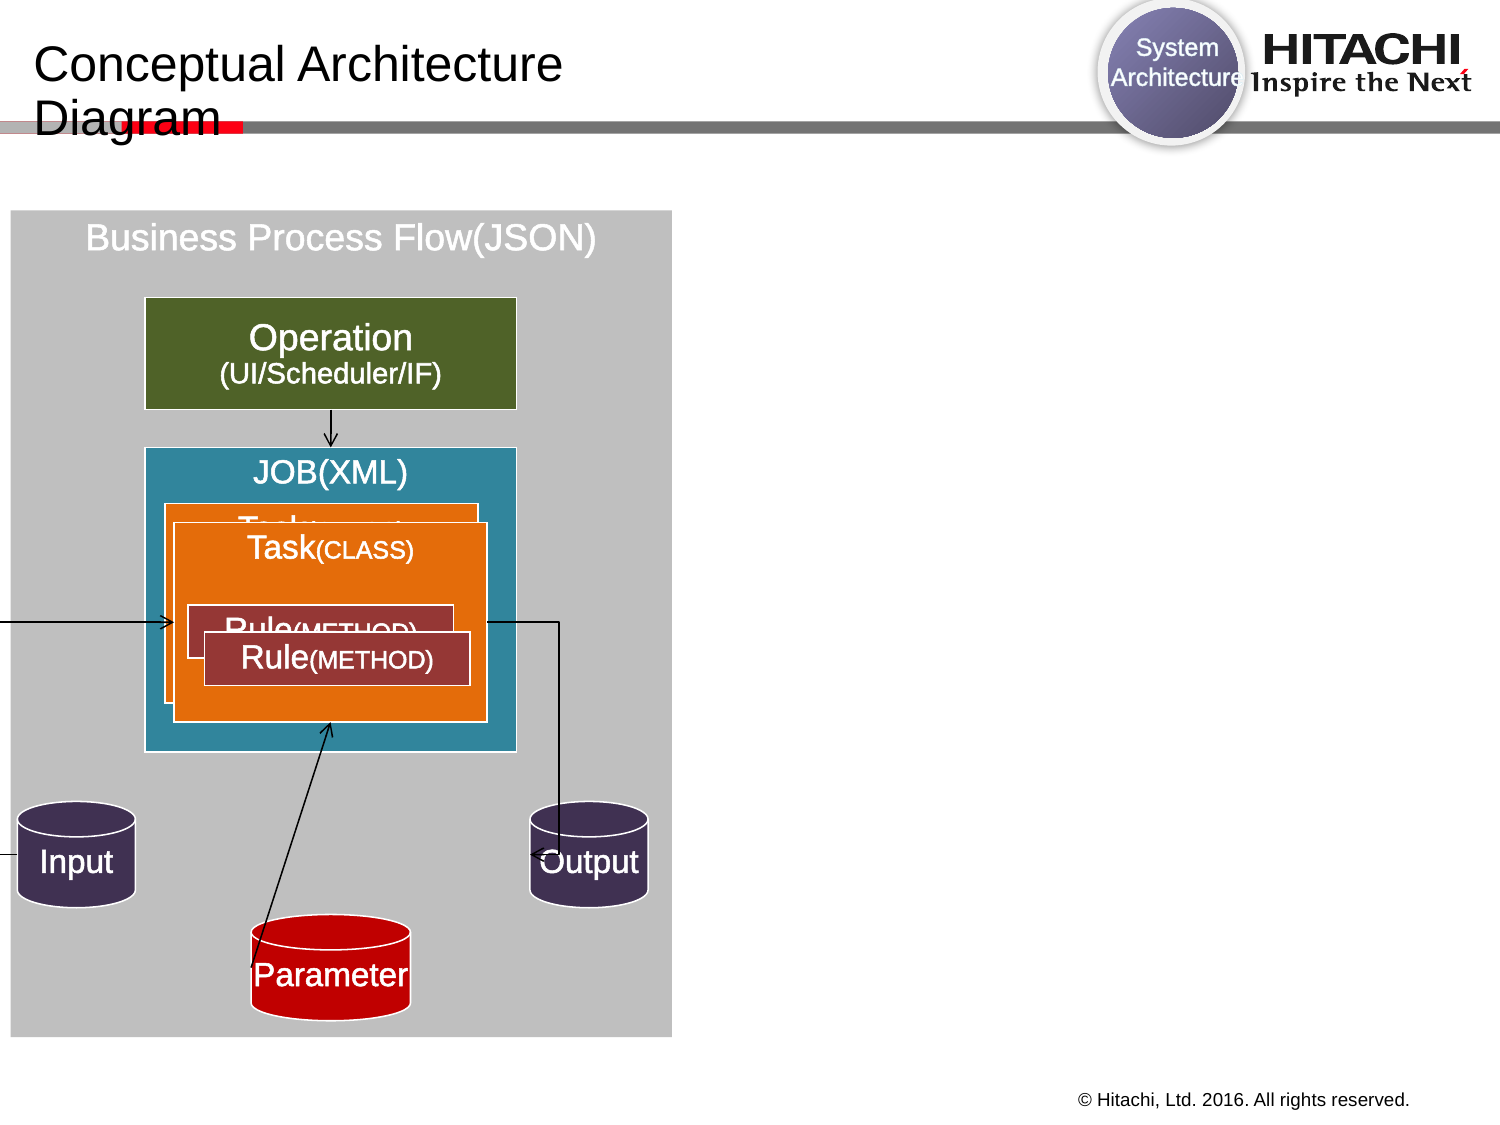

System
Architecture
# Conceptual Architecture Diagram
Business Process Flow(JSON)
Operation
(UI/Scheduler/IF)
JOB(XML)
Task(CLASS)
Task(CLASS)
Rule(METHOD)
Rule(METHOD)
Input
Output
Parameter